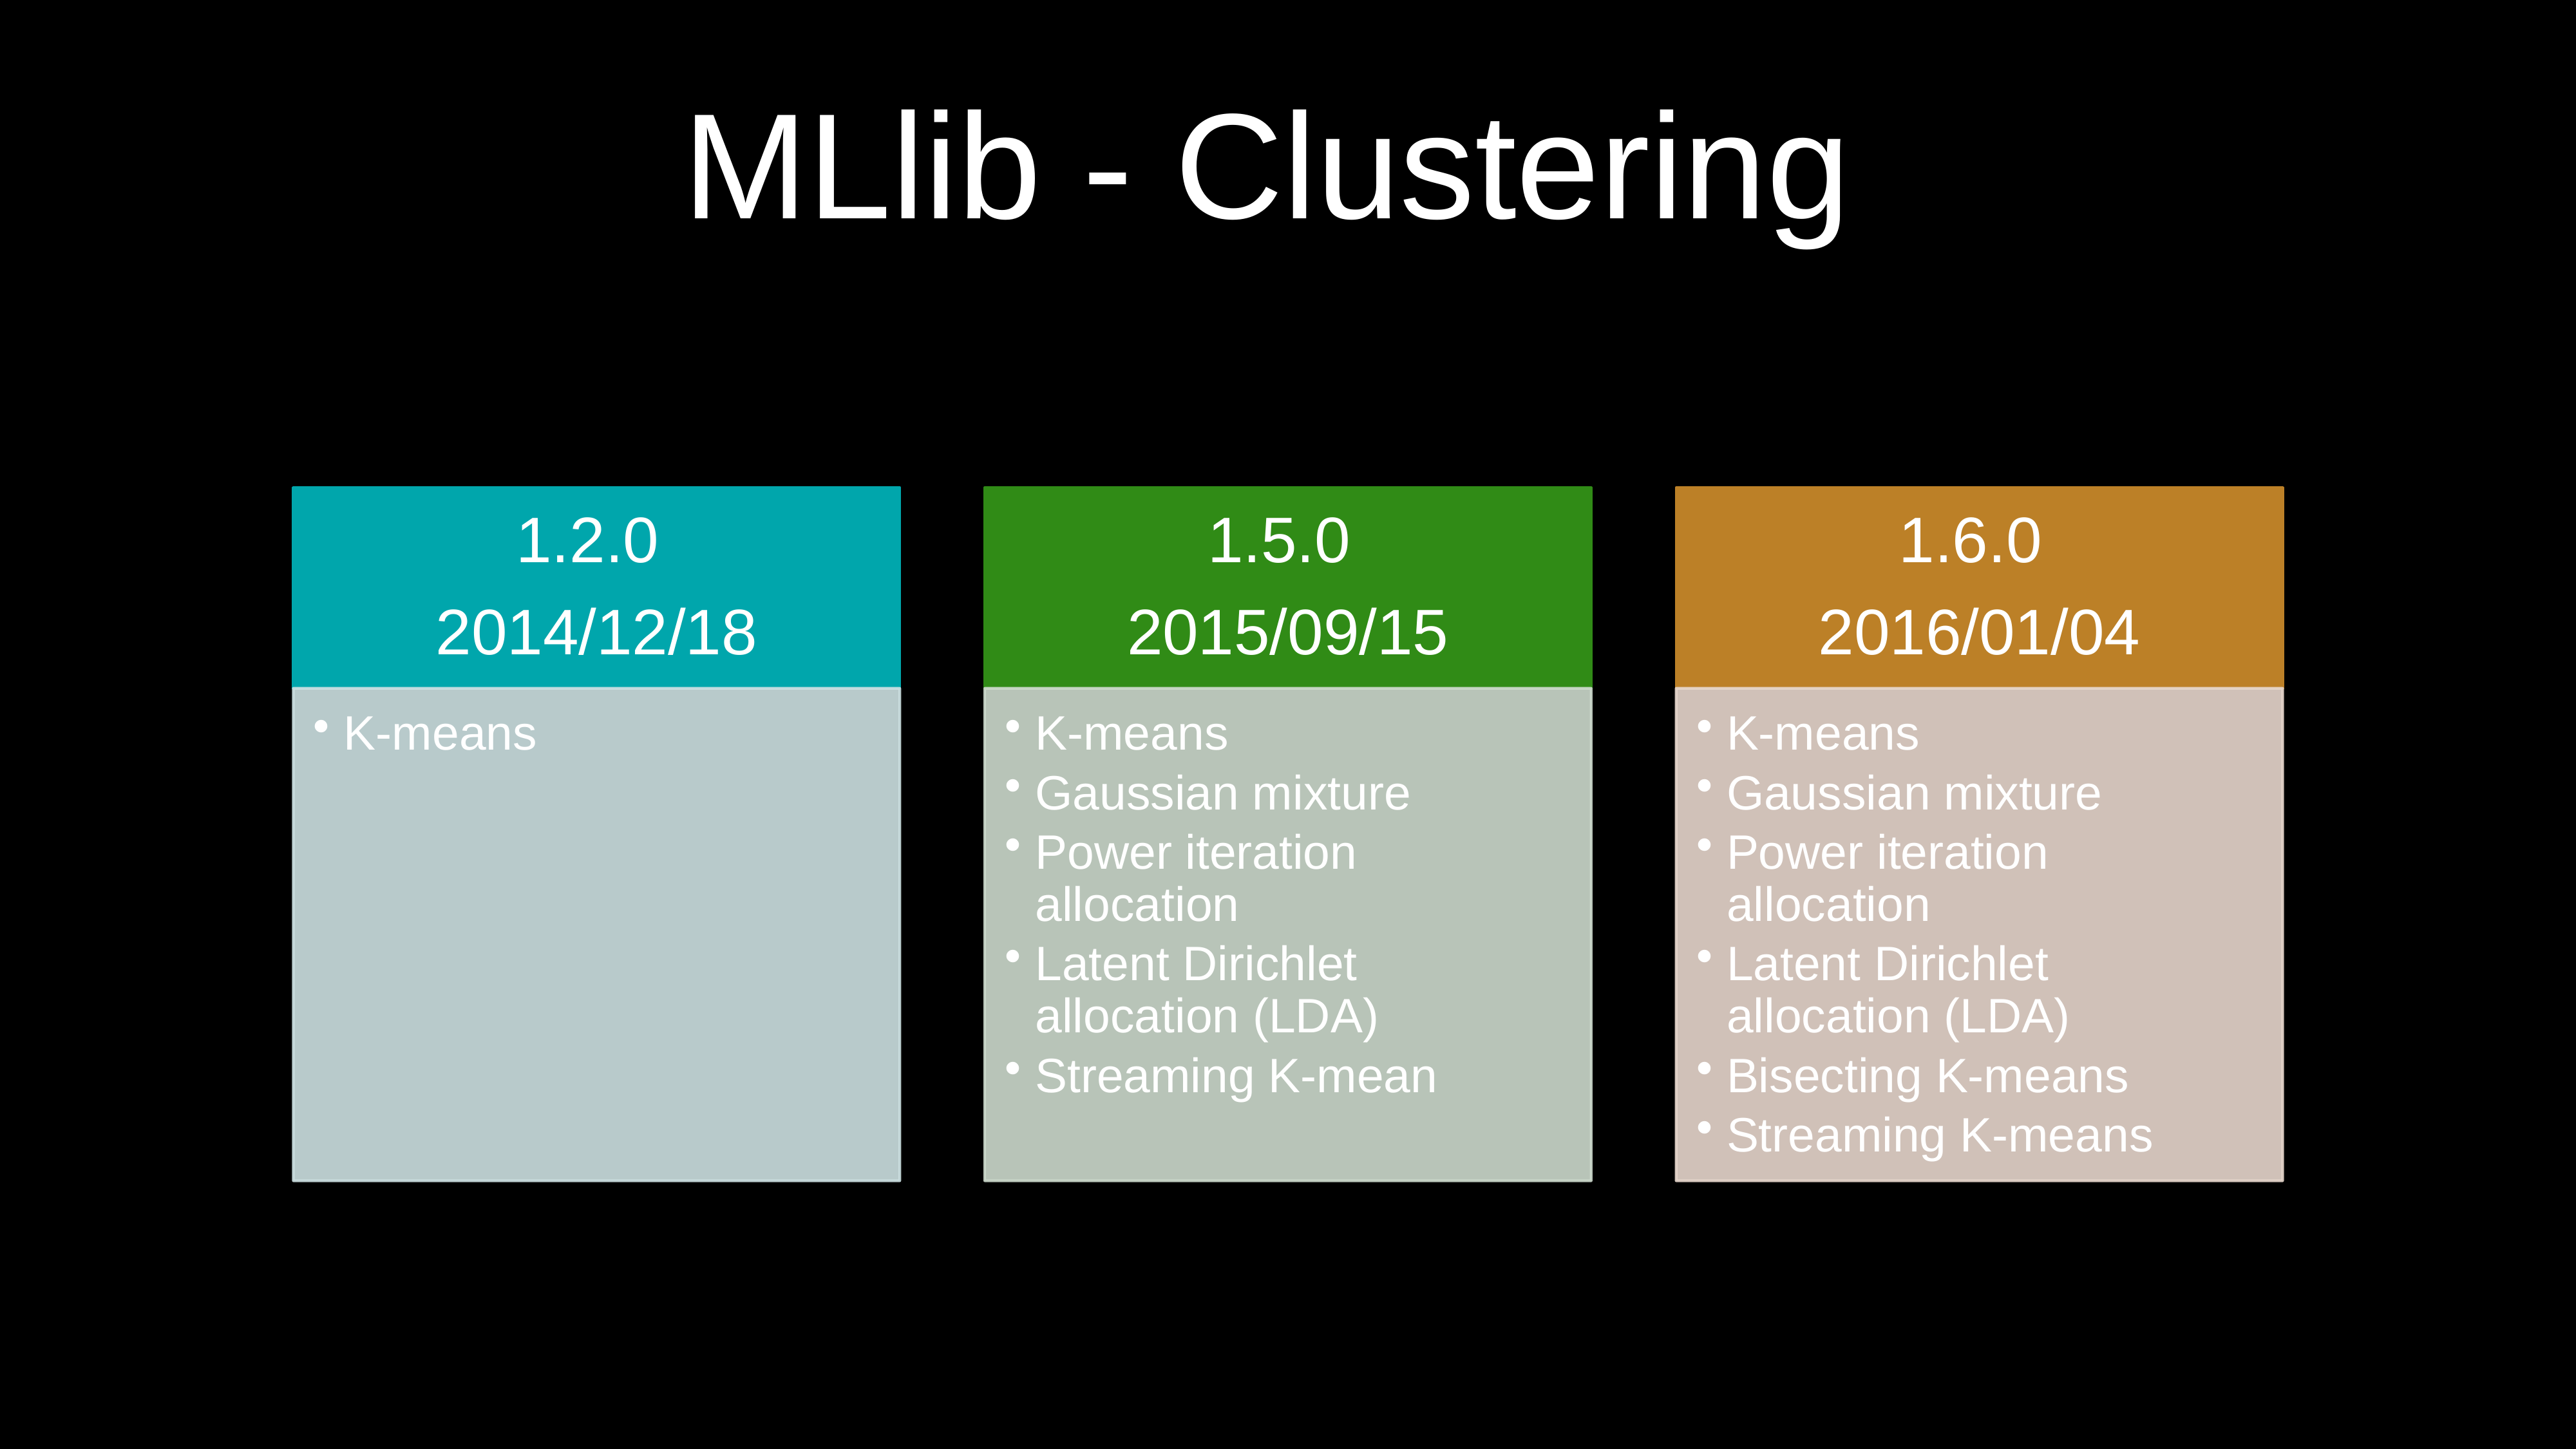

# MLlib - Clustering
1.2.0
2014/12/18
K-means
1.5.0
2015/09/15
K-means
Gaussian mixture
Power iteration allocation
Latent Dirichlet allocation (LDA)
Streaming K-mean
1.6.0
2016/01/04
K-means
Gaussian mixture
Power iteration allocation
Latent Dirichlet allocation (LDA)
Bisecting K-means
Streaming K-means